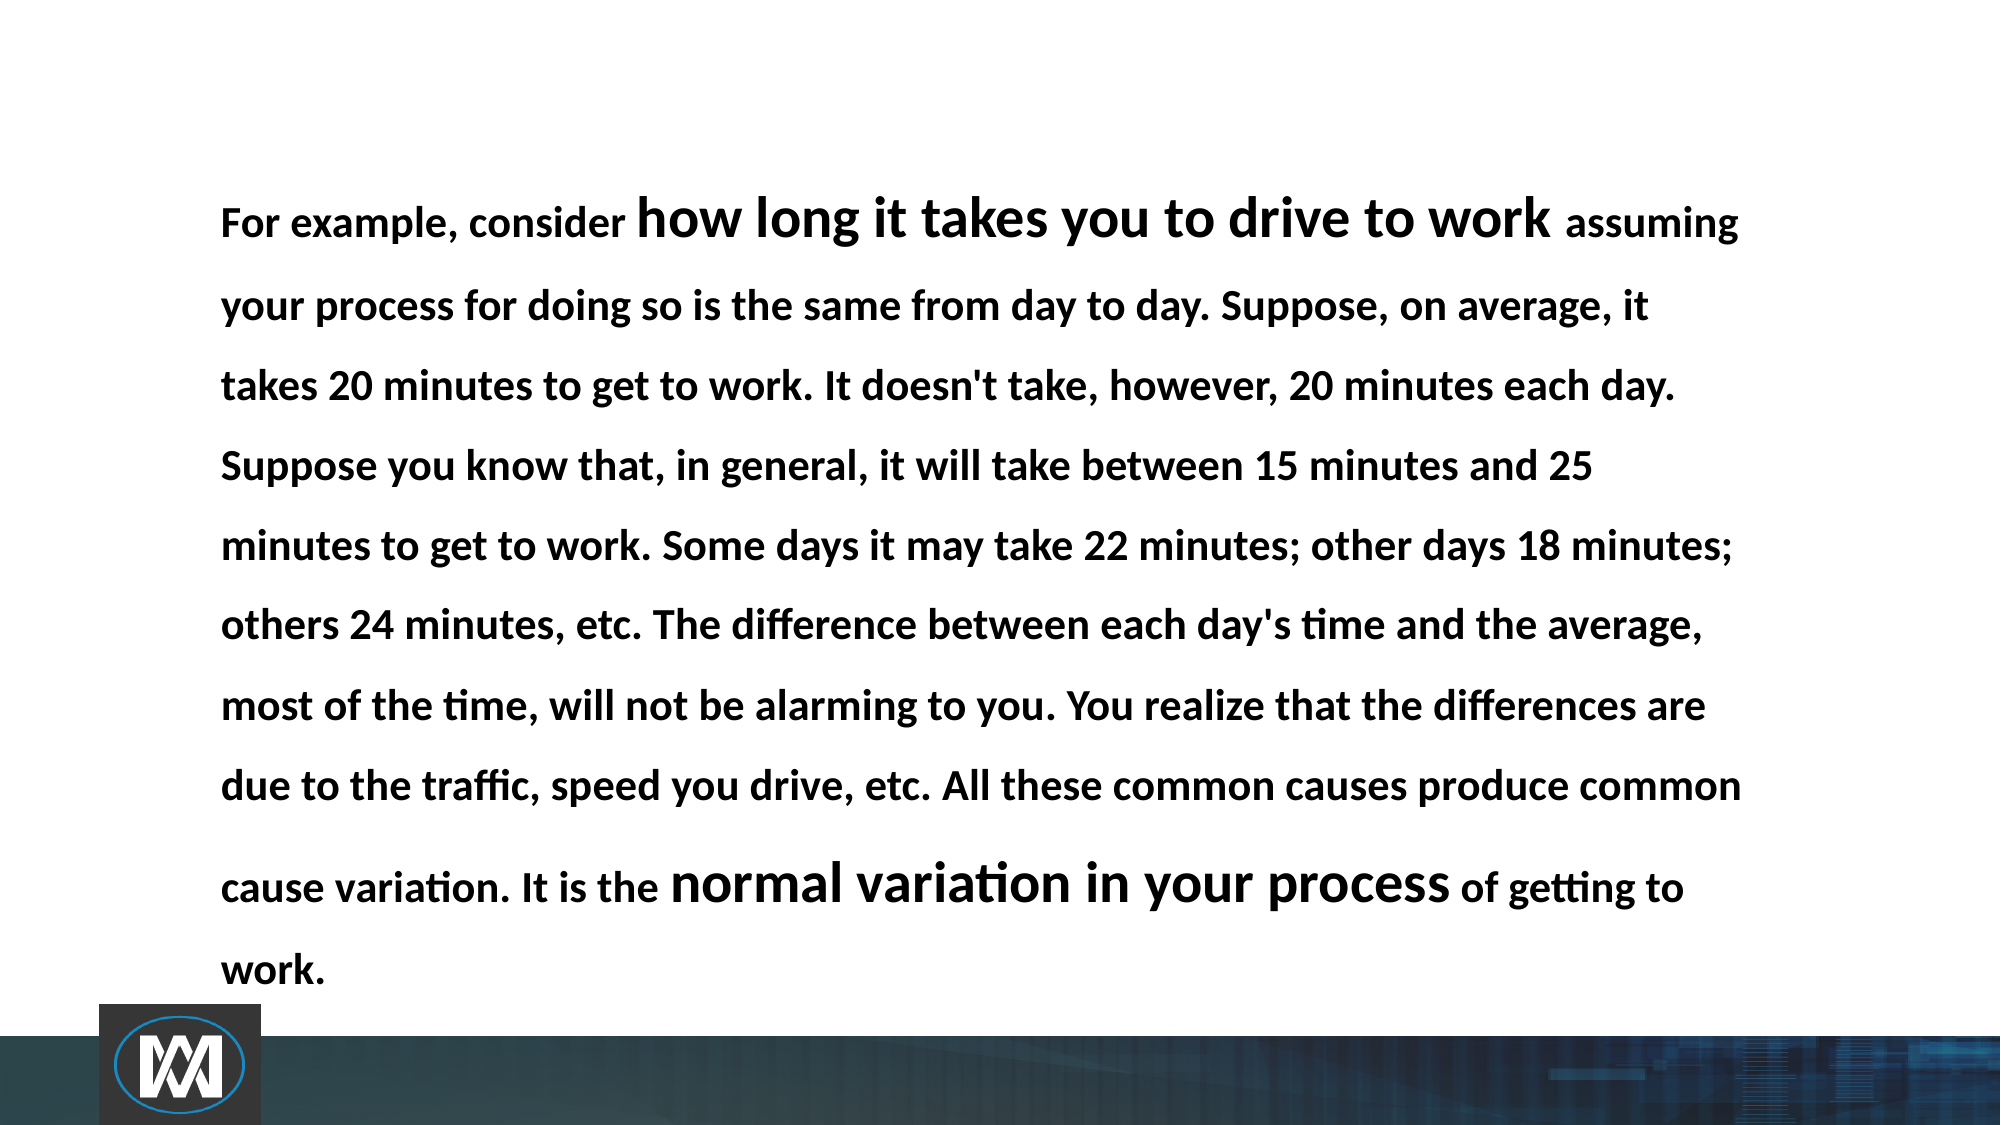

# For example, consider how long it takes you to drive to work assuming your process for doing so is the same from day to day. Suppose, on average, it takes 20 minutes to get to work. It doesn't take, however, 20 minutes each day. Suppose you know that, in general, it will take between 15 minutes and 25 minutes to get to work. Some days it may take 22 minutes; other days 18 minutes; others 24 minutes, etc. The difference between each day's time and the average, most of the time, will not be alarming to you. You realize that the differences are due to the traffic, speed you drive, etc. All these common causes produce common cause variation. It is the normal variation in your process of getting to work.